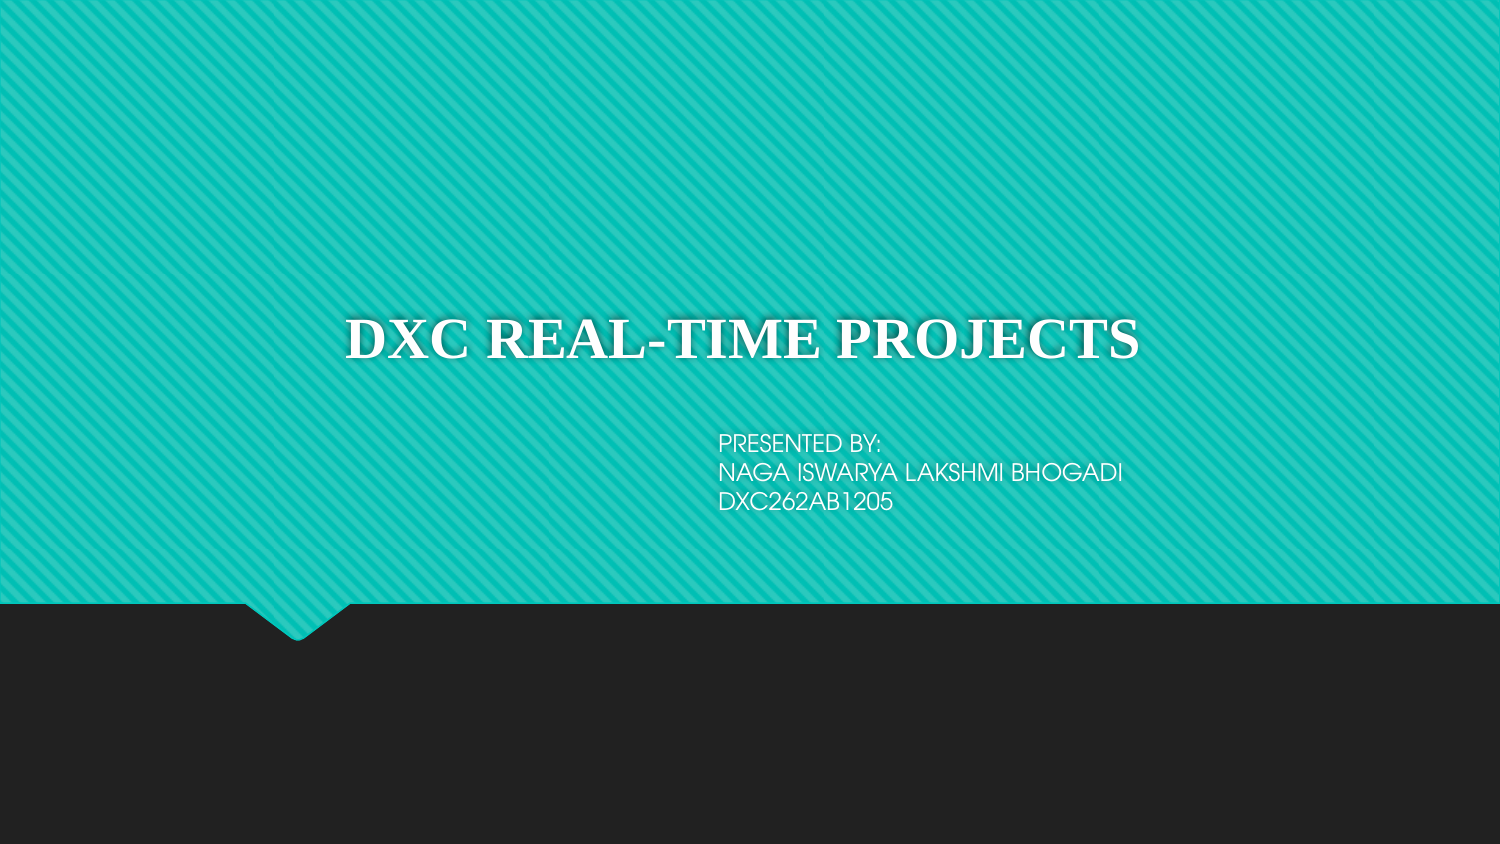

# DXC REAL-TIME PROJECTS
PRESENTED BY:
NAGA ISWARYA LAKSHMI BHOGADI
DXC262AB1205